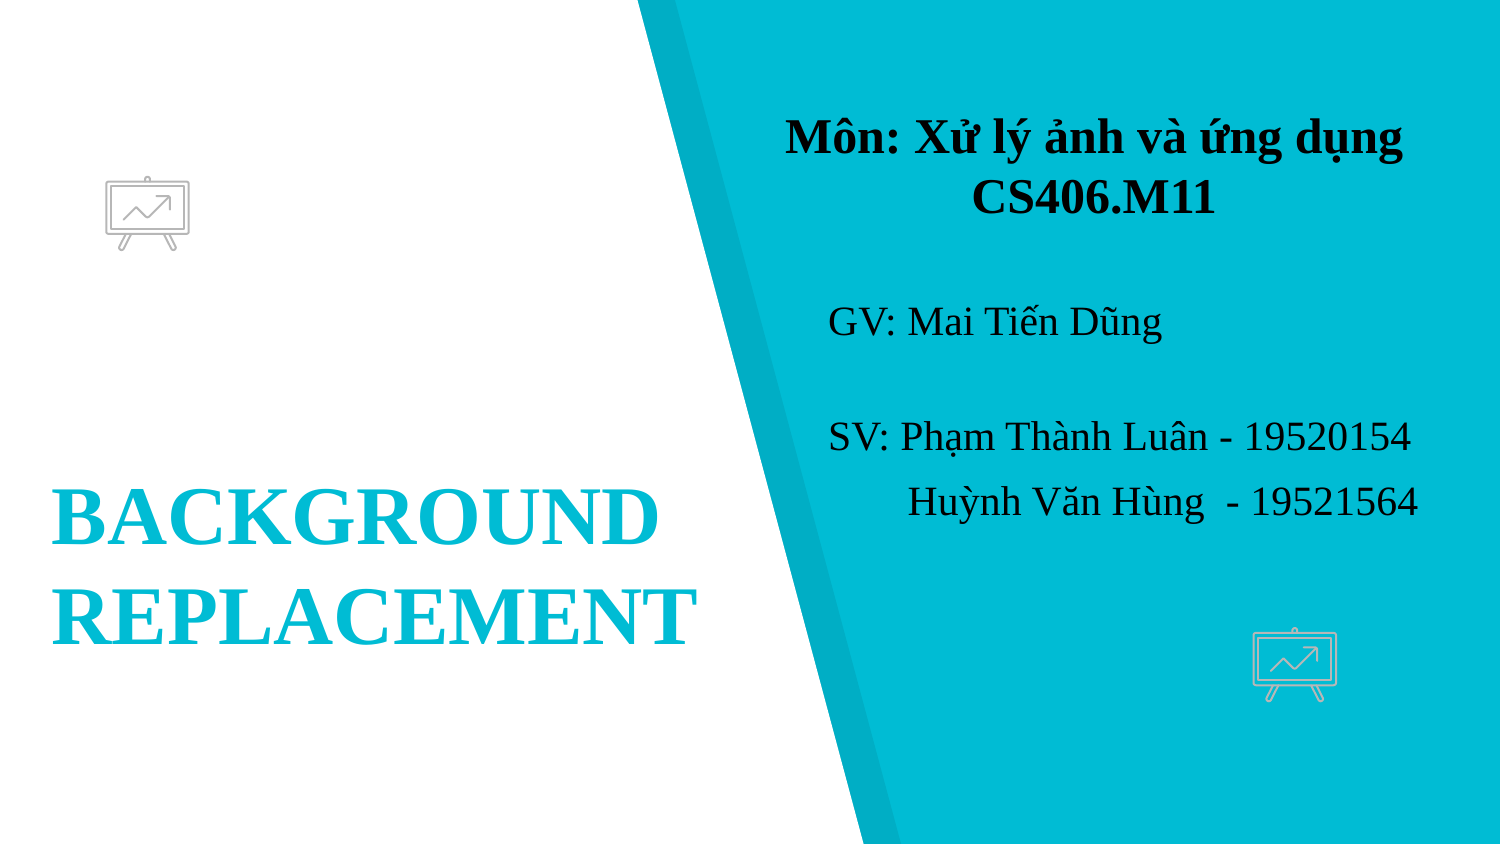

Môn: Xử lý ảnh và ứng dụng CS406.M11

GV: Mai Tiến Dũng
SV: Phạm Thành Luân - 19520154
# BACKGROUND REPLACEMENT
Huỳnh Văn Hùng  - 19521564